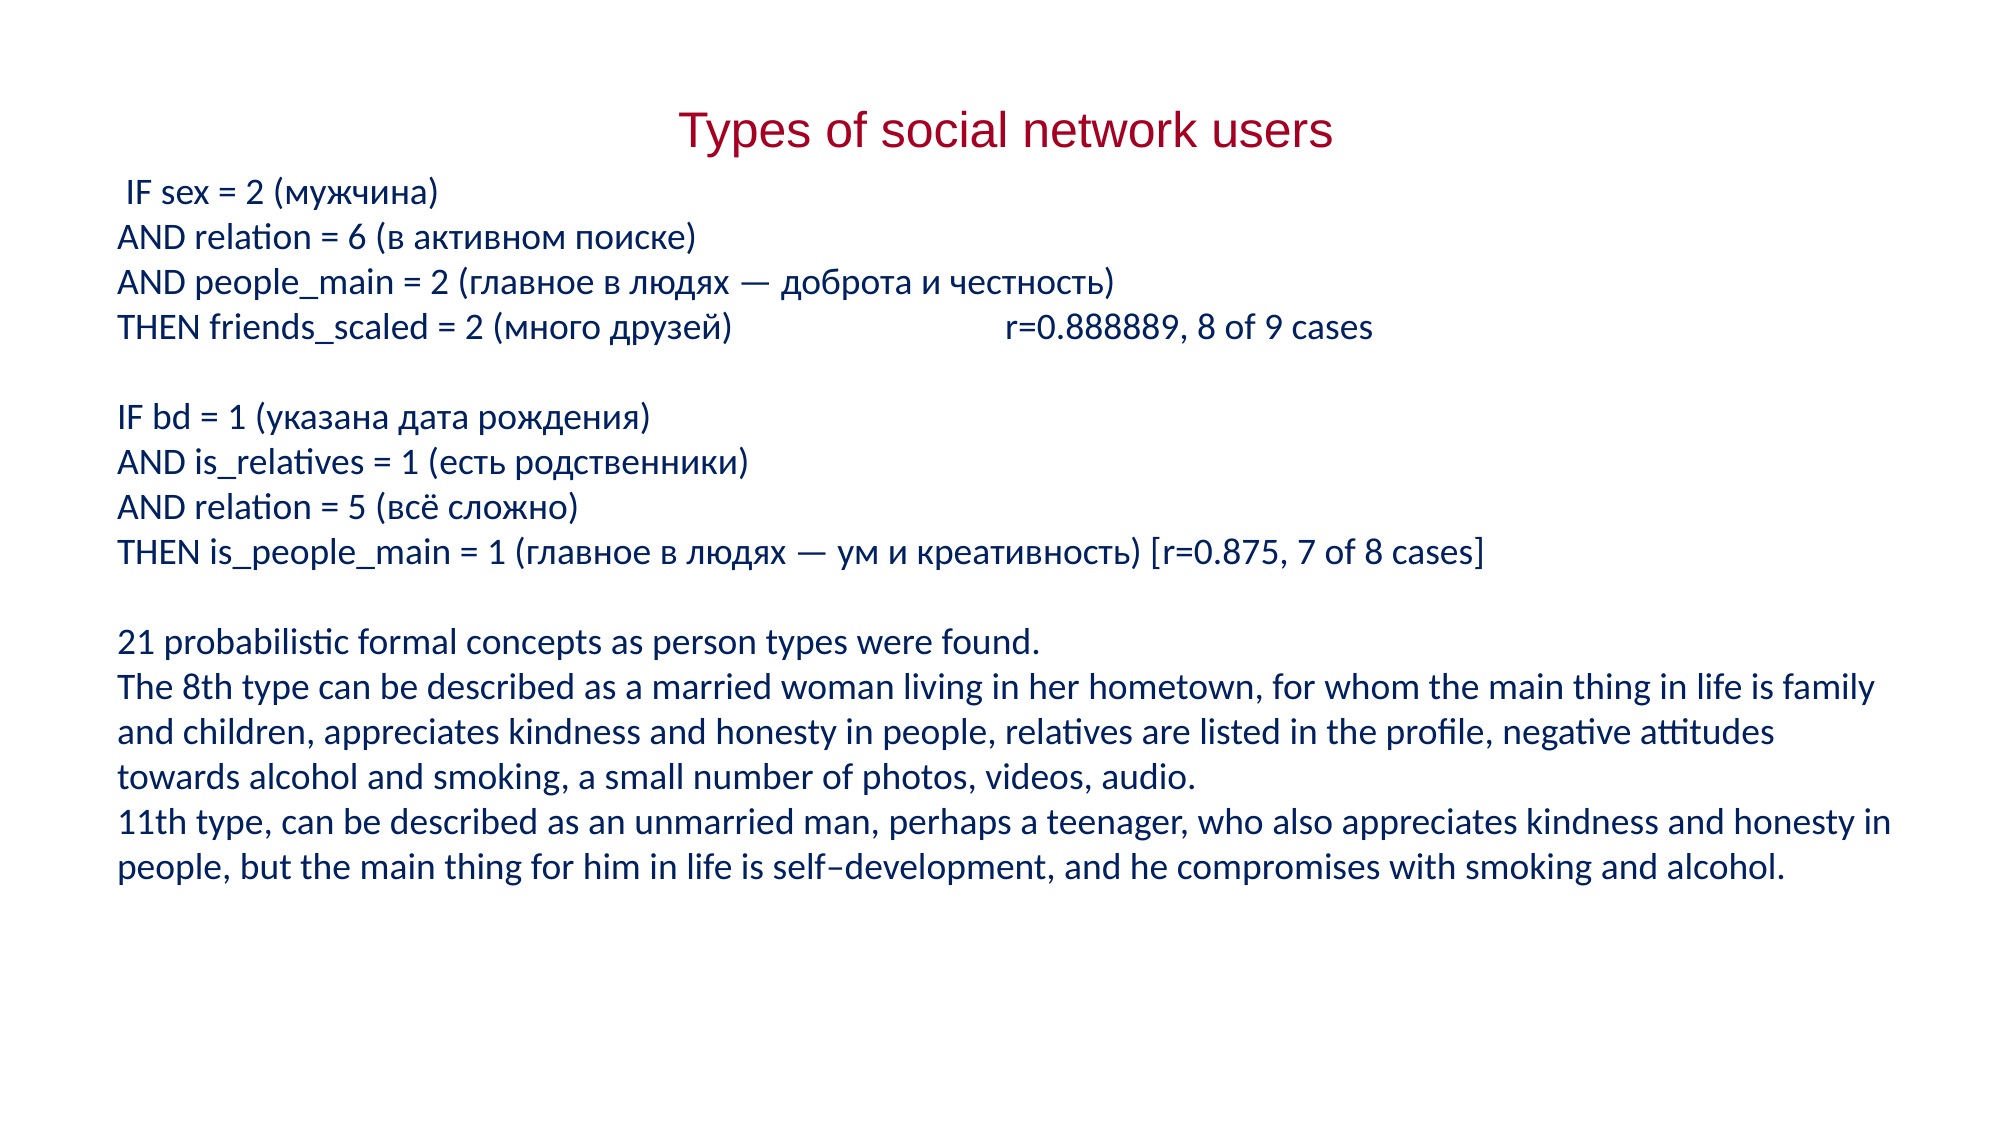

Types of social network users
 IF sex = 2 (мужчина)
AND relation = 6 (в активном поиске)
AND people_main = 2 (главное в людях — доброта и честность)
THEN friends_scaled = 2 (много друзей)                                r=0.888889, 8 of 9 cases

IF bd = 1 (указана дата рождения)
AND is_relatives = 1 (есть родственники)
AND relation = 5 (всё сложно)
THEN is_people_main = 1 (главное в людях — ум и креативность) [r=0.875, 7 of 8 cases]

21 probabilistic formal concepts as person types were found.
The 8th type can be described as a married woman living in her hometown, for whom the main thing in life is family and children, appreciates kindness and honesty in people, relatives are listed in the profile, negative attitudes towards alcohol and smoking, a small number of photos, videos, audio.
11th type, can be described as an unmarried man, perhaps a teenager, who also appreciates kindness and honesty in people, but the main thing for him in life is self–development, and he compromises with smoking and alcohol.